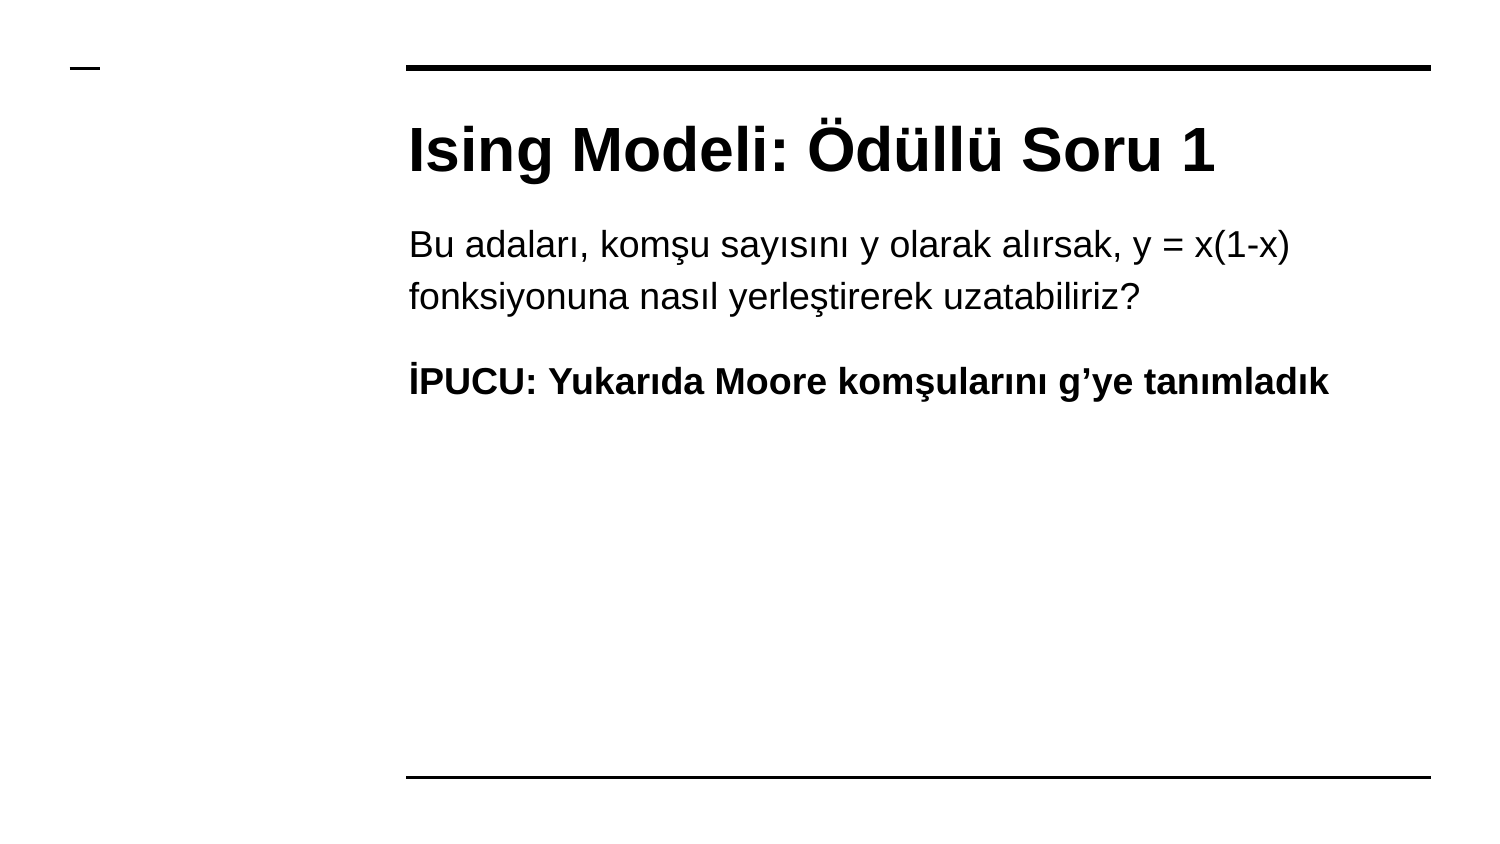

# Ising Modeli: Ödüllü Soru 1
Bu adaları, komşu sayısını y olarak alırsak, y = x(1-x) fonksiyonuna nasıl yerleştirerek uzatabiliriz?
İPUCU: Yukarıda Moore komşularını g’ye tanımladık